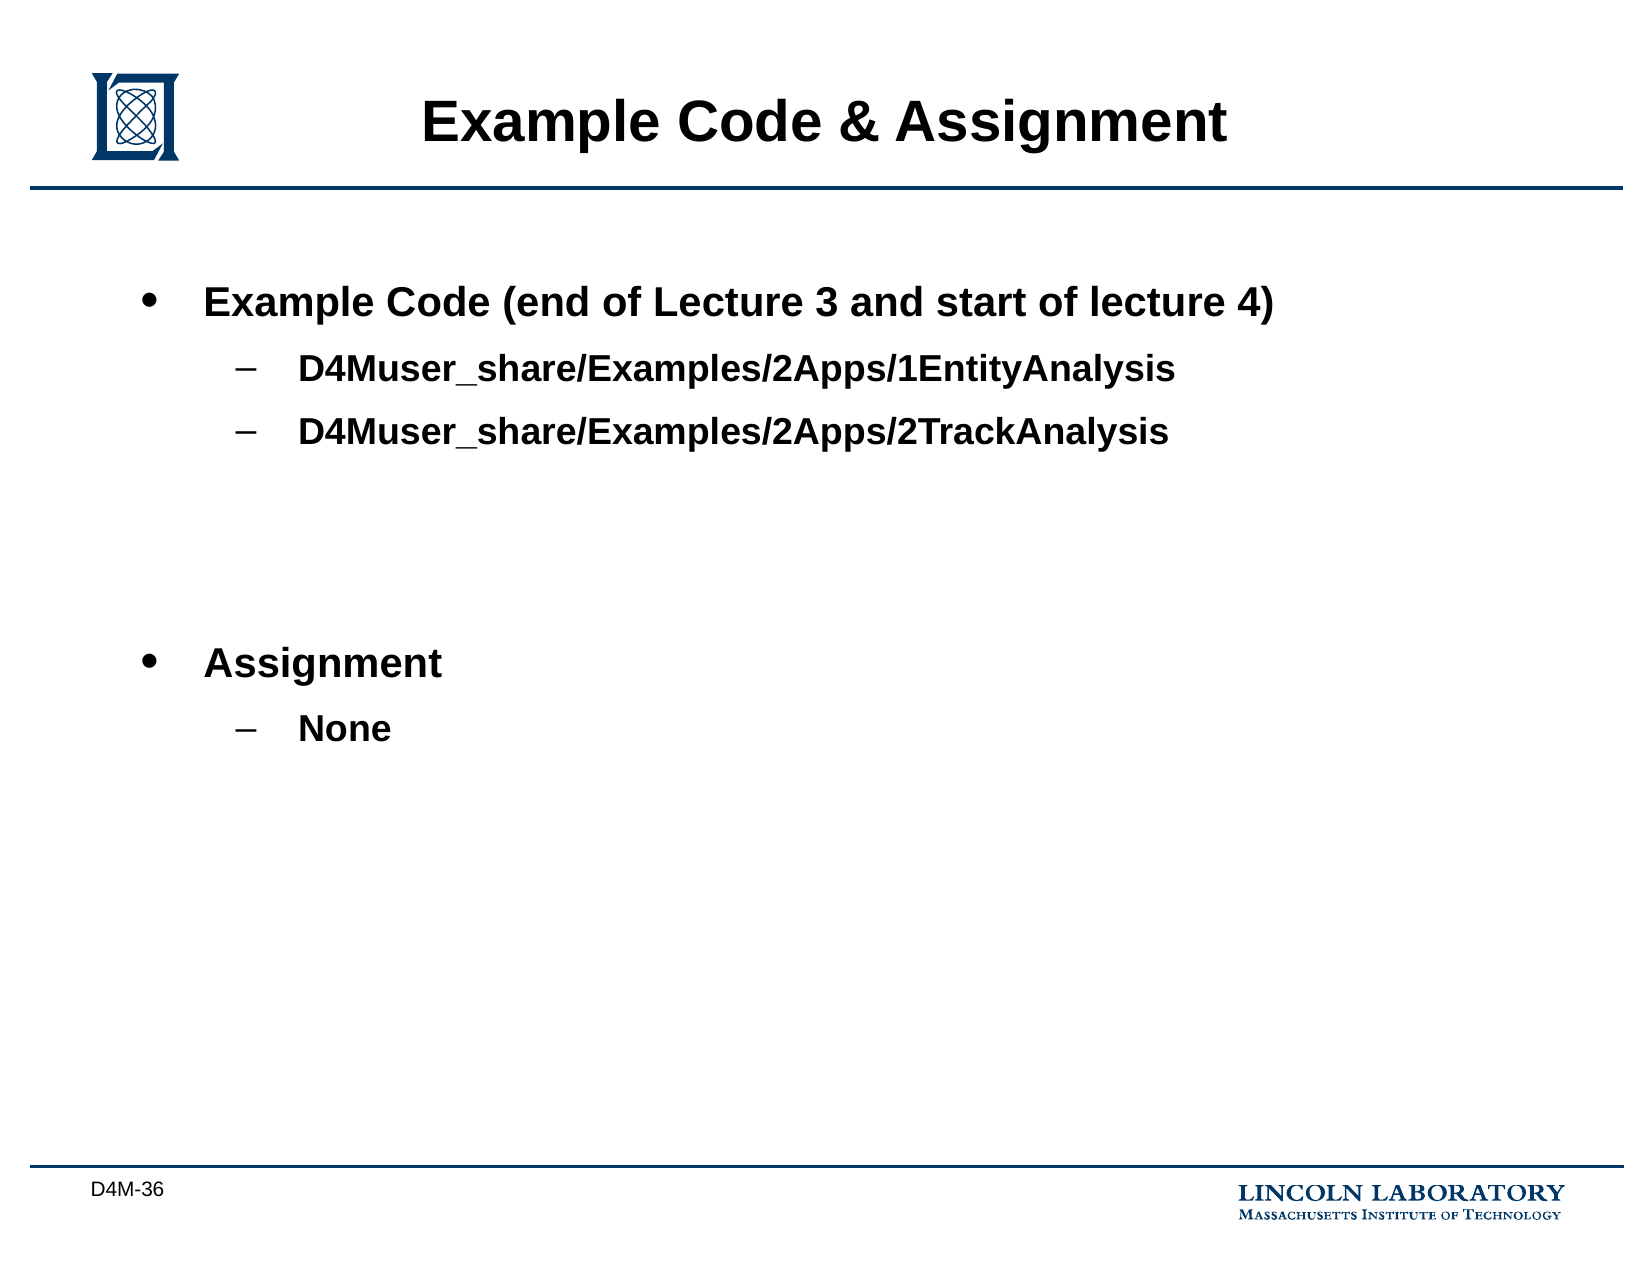

# Example Code & Assignment
Example Code (end of Lecture 3 and start of lecture 4)
D4Muser_share/Examples/2Apps/1EntityAnalysis
D4Muser_share/Examples/2Apps/2TrackAnalysis

Assignment
None